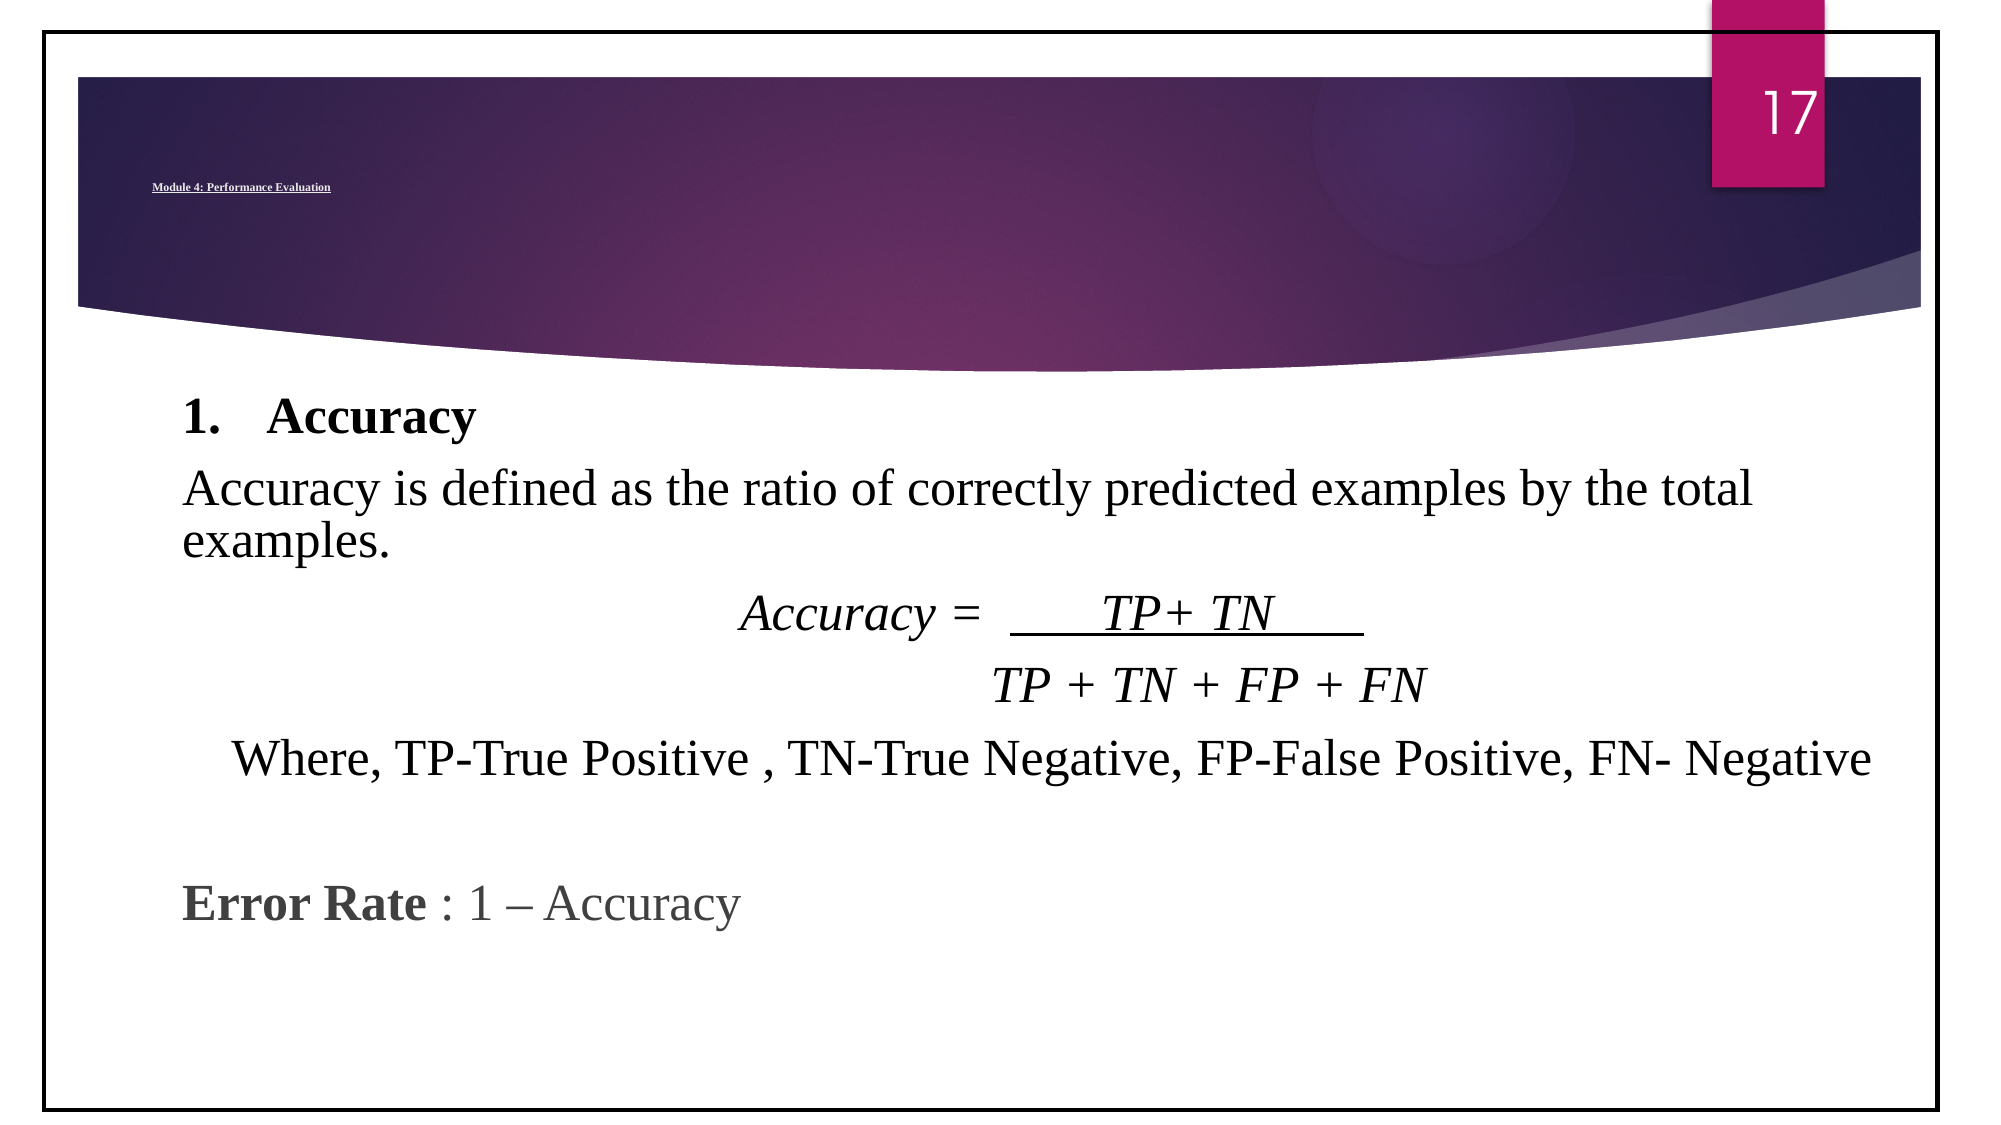

|  |
| --- |
17
# Module 4: Performance Evaluation
Accuracy
Accuracy is defined as the ratio of correctly predicted examples by the total examples.
Accuracy =         TP+ TN
                             TP + TN + FP + FN
Where, TP-True Positive , TN-True Negative, FP-False Positive, FN- Negative

Error Rate : 1 – Accuracy